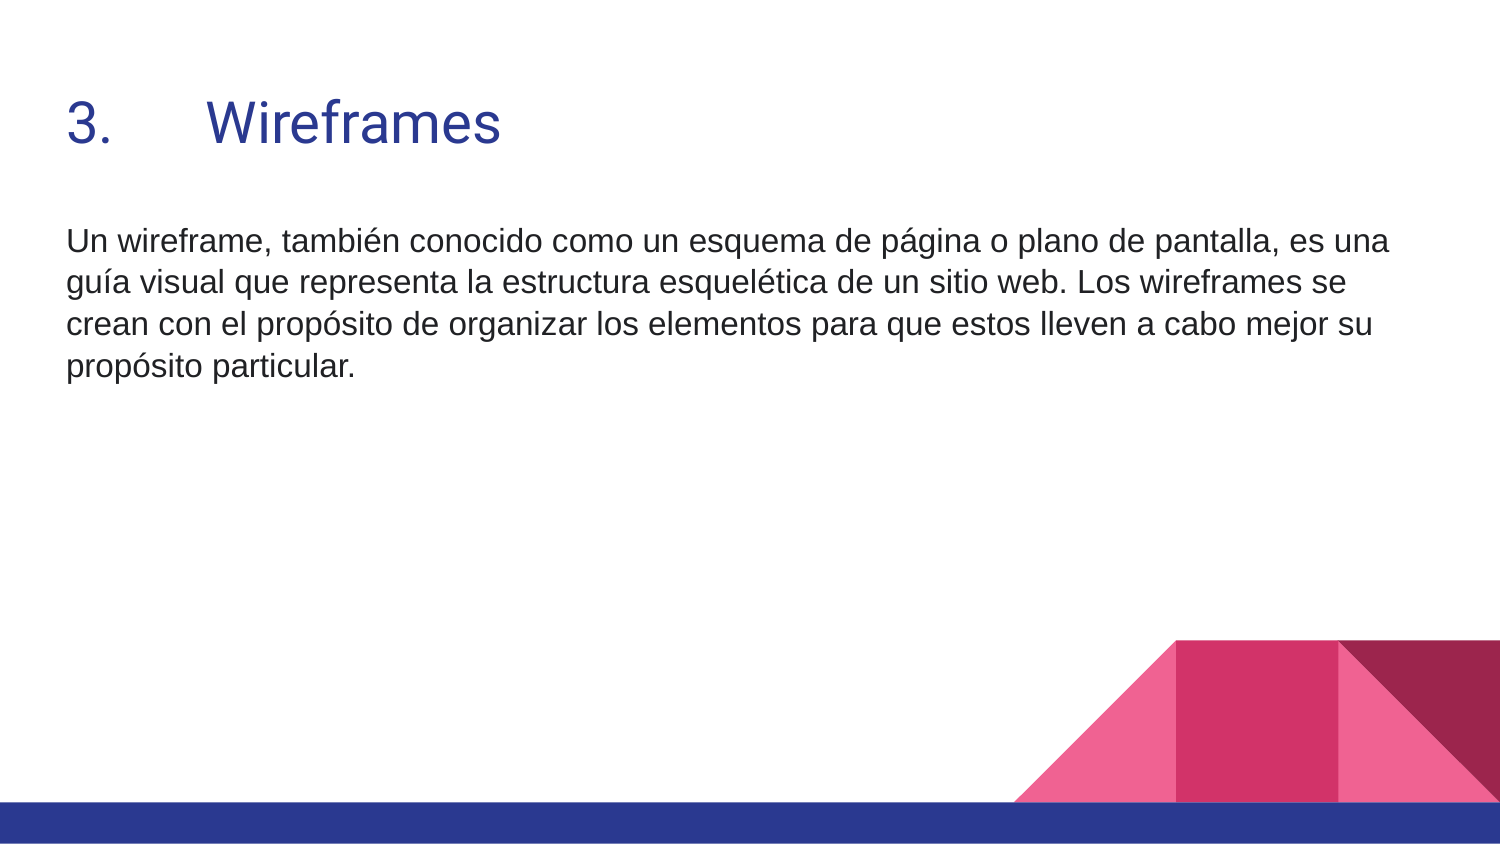

# 3.	Wireframes
Un wireframe, también conocido como un esquema de página o plano de pantalla, es una guía visual que representa la estructura esquelética de un sitio web. Los wireframes se crean con el propósito de organizar los elementos para que estos lleven a cabo mejor su propósito particular.